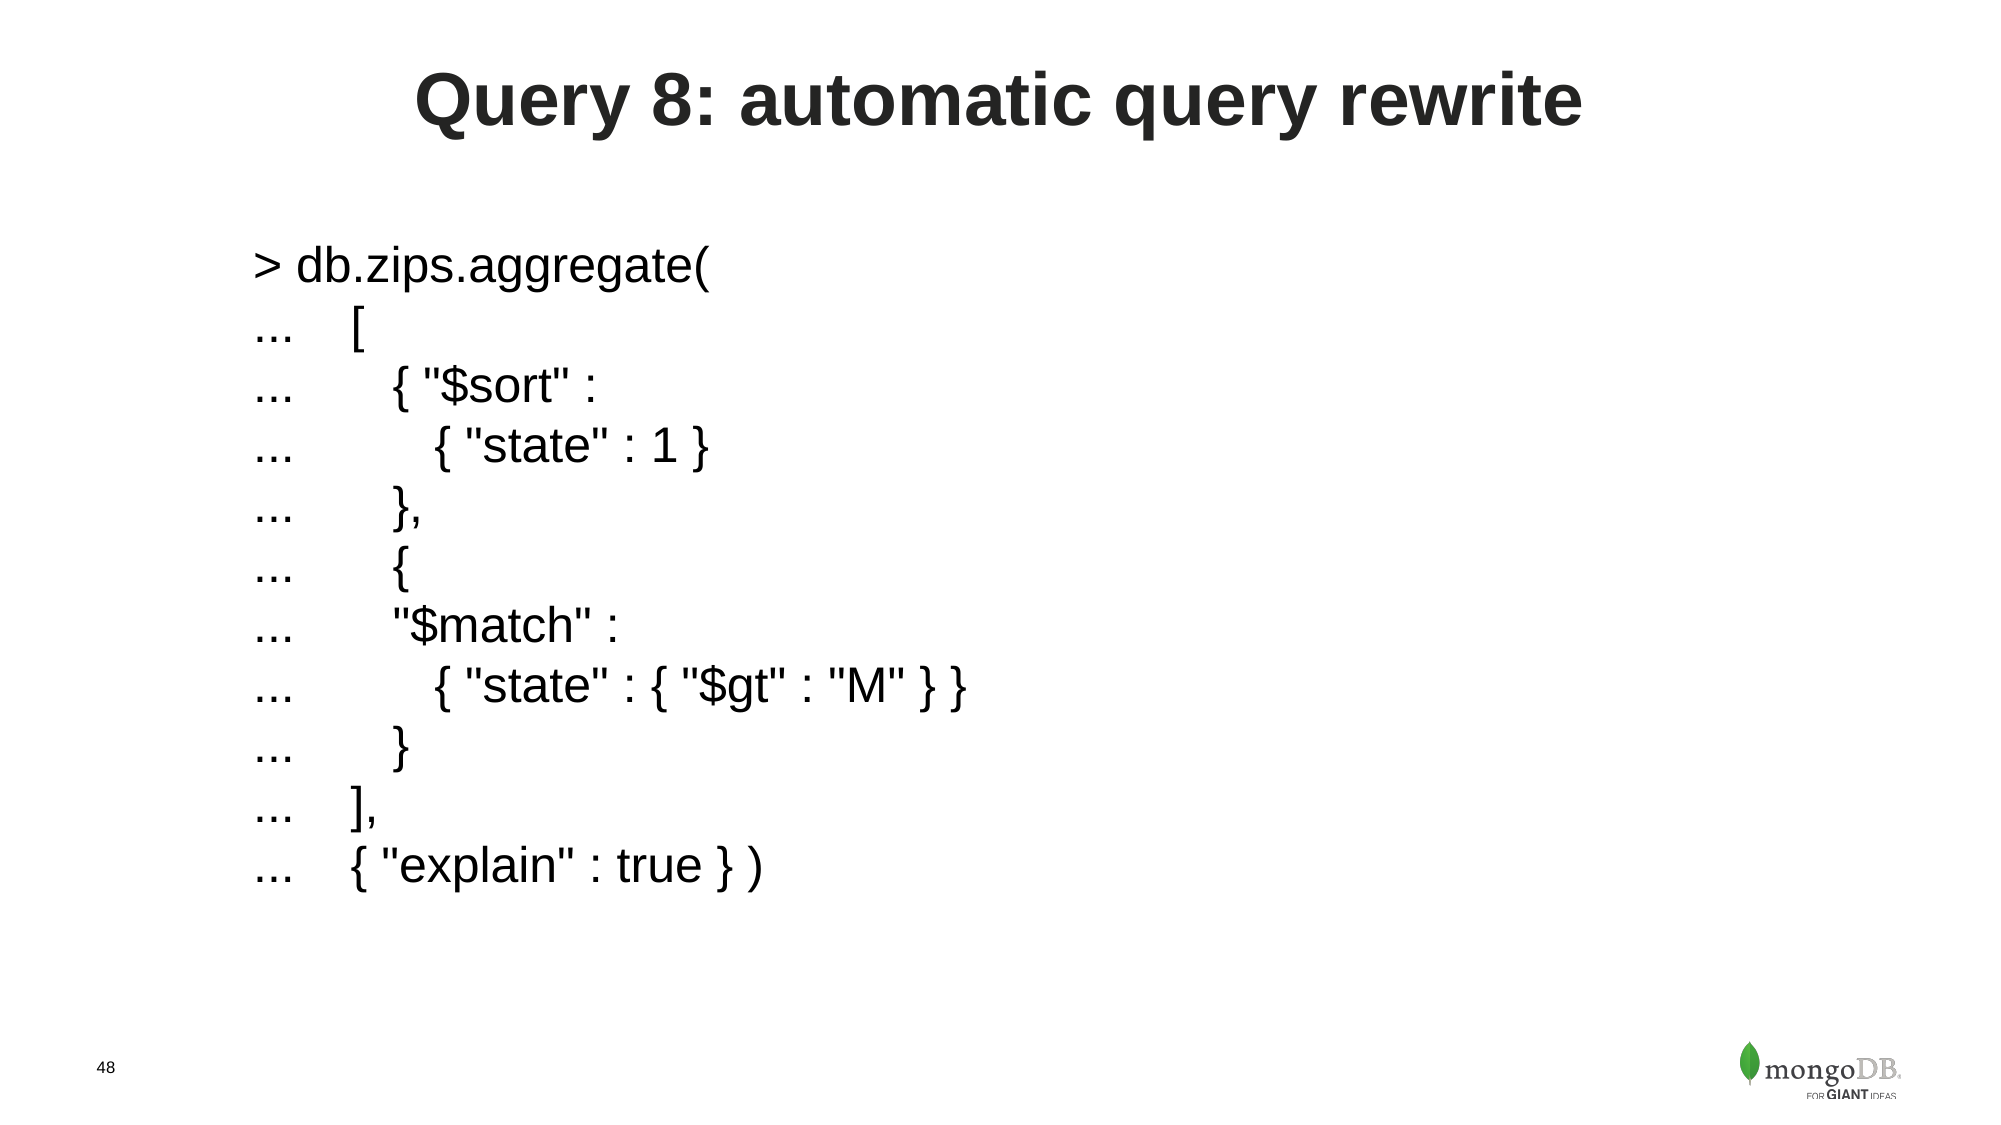

# Query 8: automatic query rewrite
> db.zips.aggregate(
...    [
...       { "$sort" :
...          { "state" : 1 }
...       },
...       {
...       "$match" :
...          { "state" : { "$gt" : "M" } }
...       }
...    ],
...    { "explain" : true } )